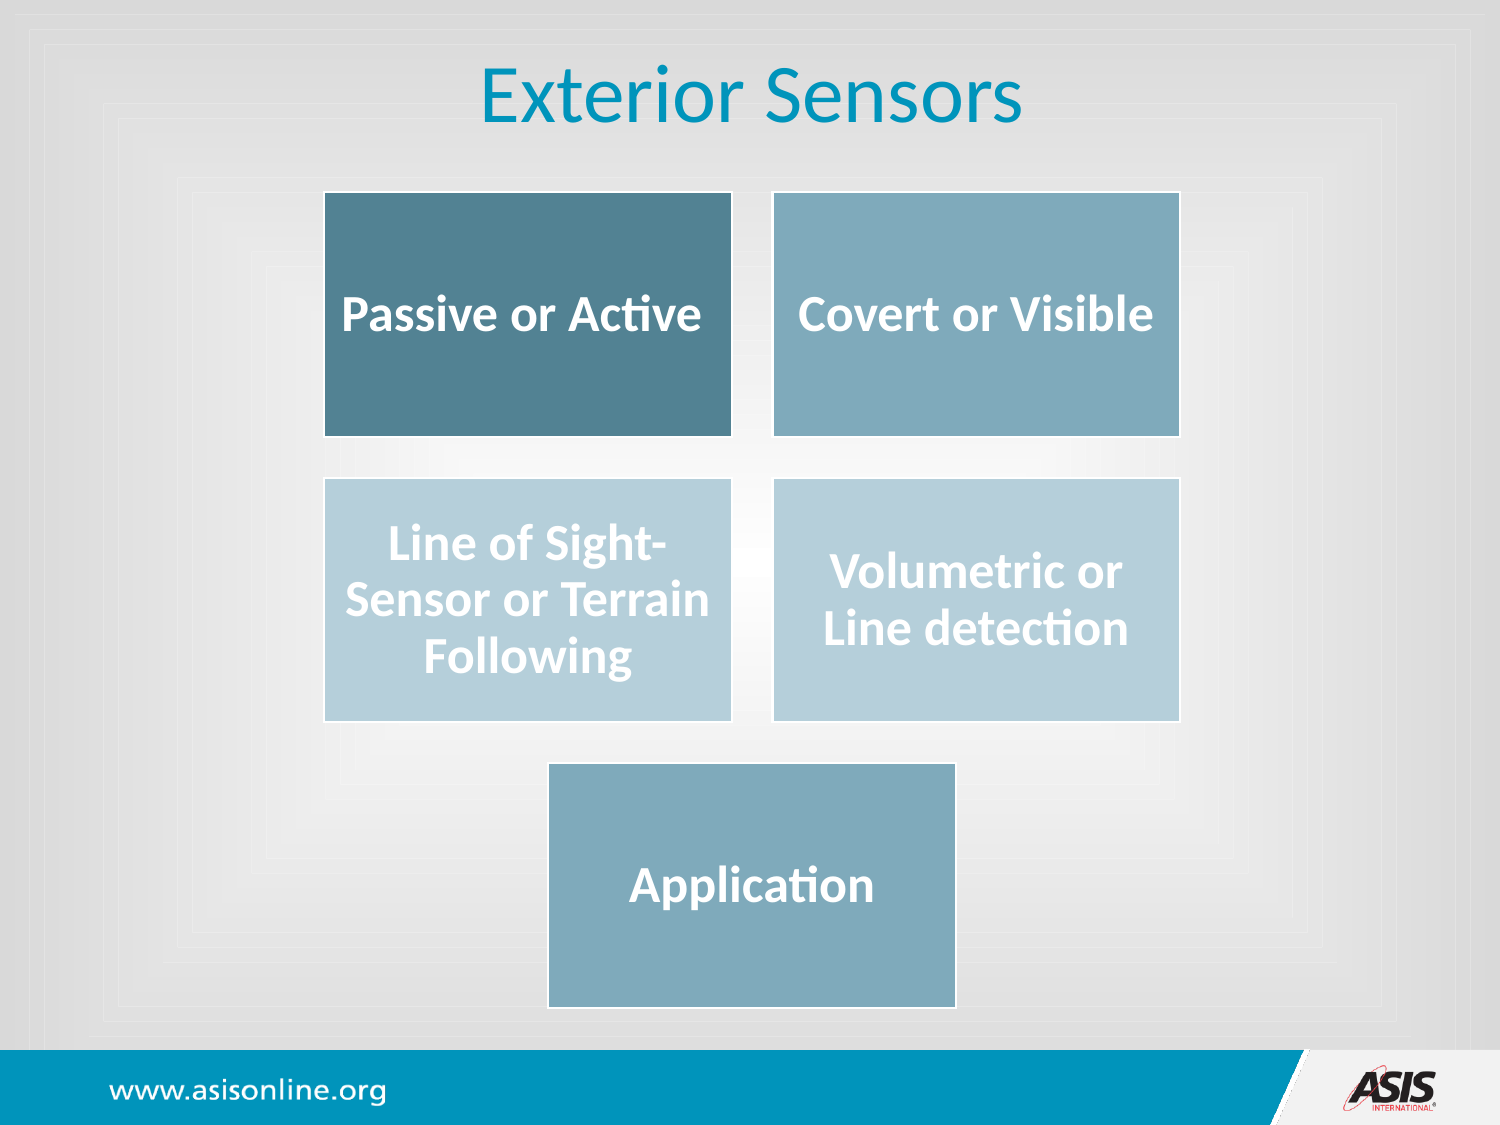

Exterior Sensors
Passive or Active
Covert or Visible
Line of Sight-Sensor or Terrain Following
Volumetric or Line detection
Application